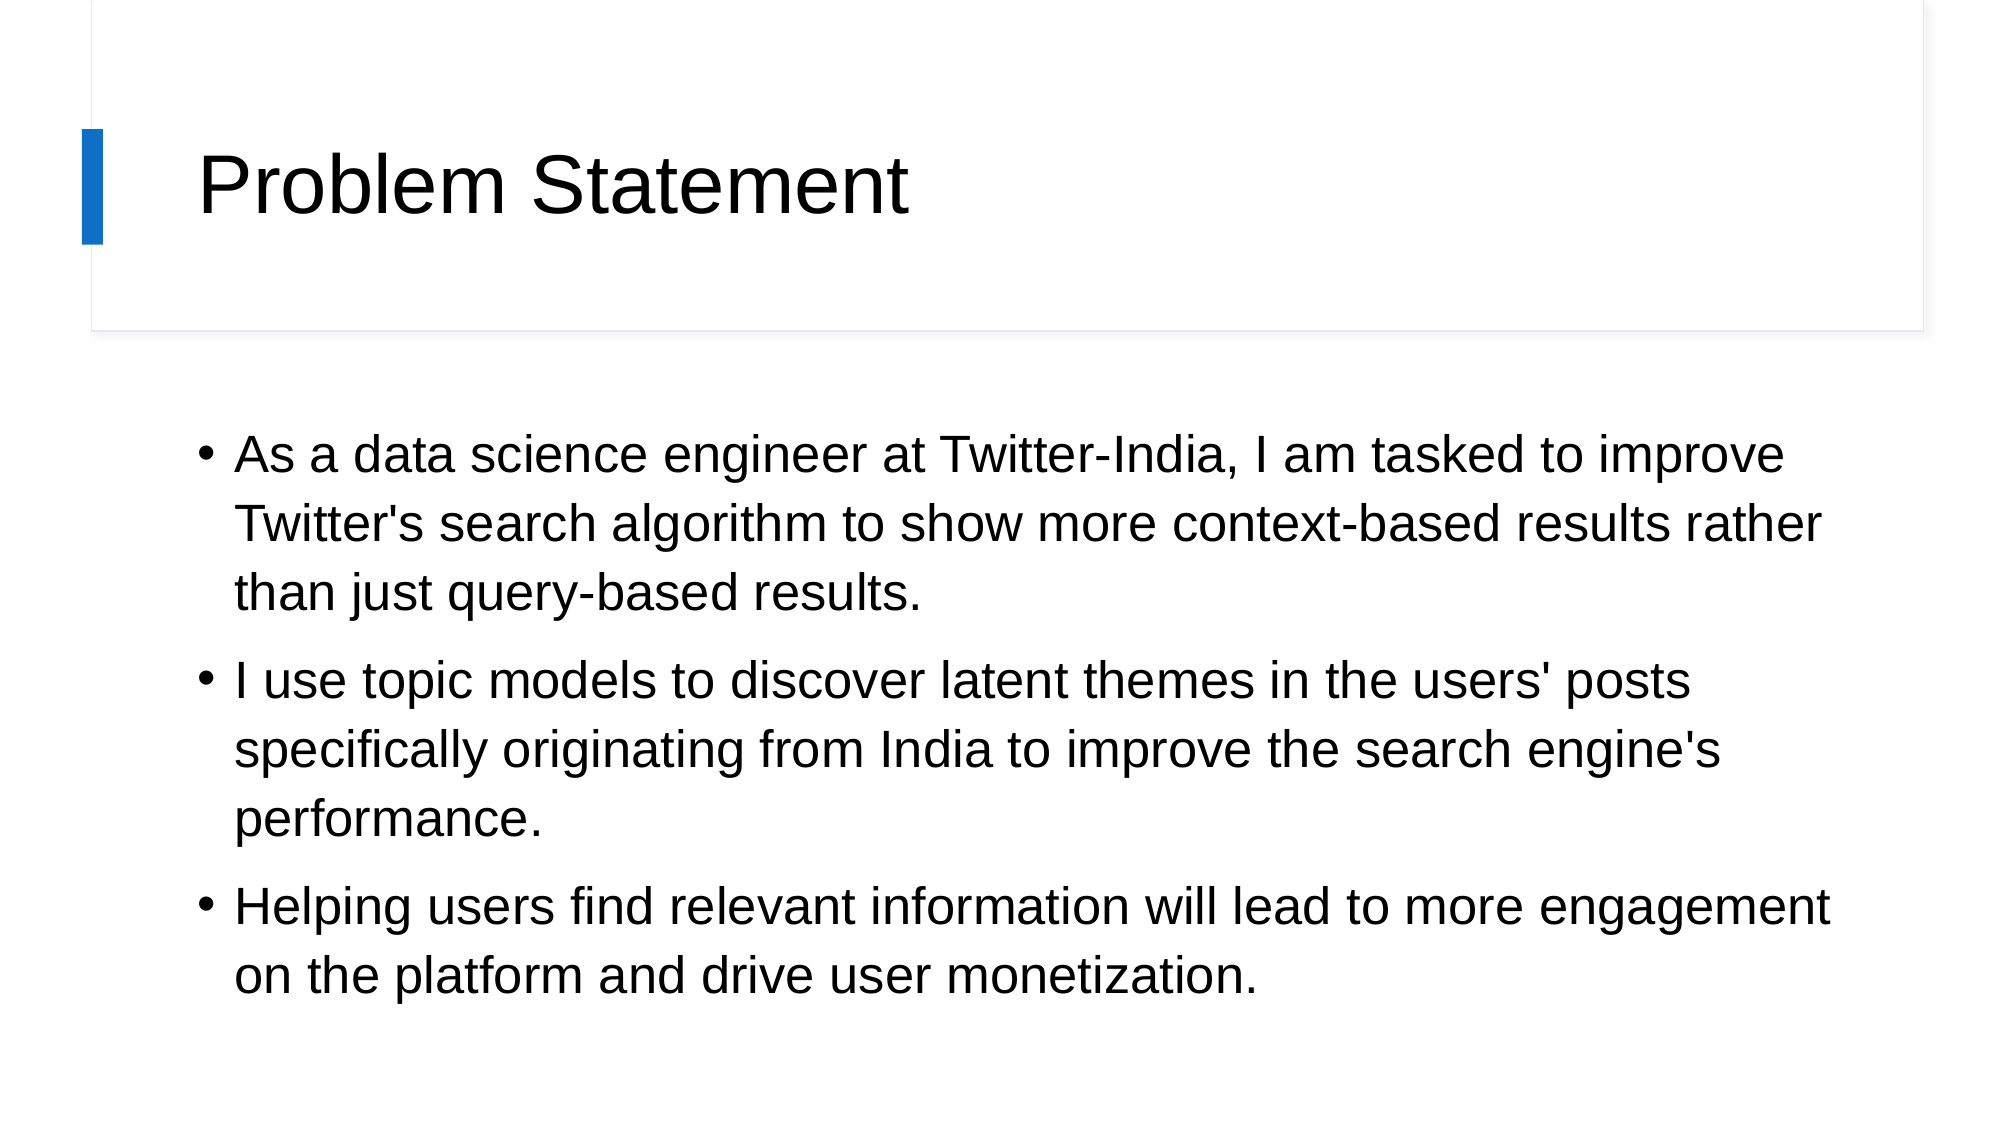

# Problem Statement
As a data science engineer at Twitter-India, I am tasked to improve Twitter's search algorithm to show more context-based results rather than just query-based results.
I use topic models to discover latent themes in the users' posts specifically originating from India to improve the search engine's performance.
Helping users find relevant information will lead to more engagement on the platform and drive user monetization.